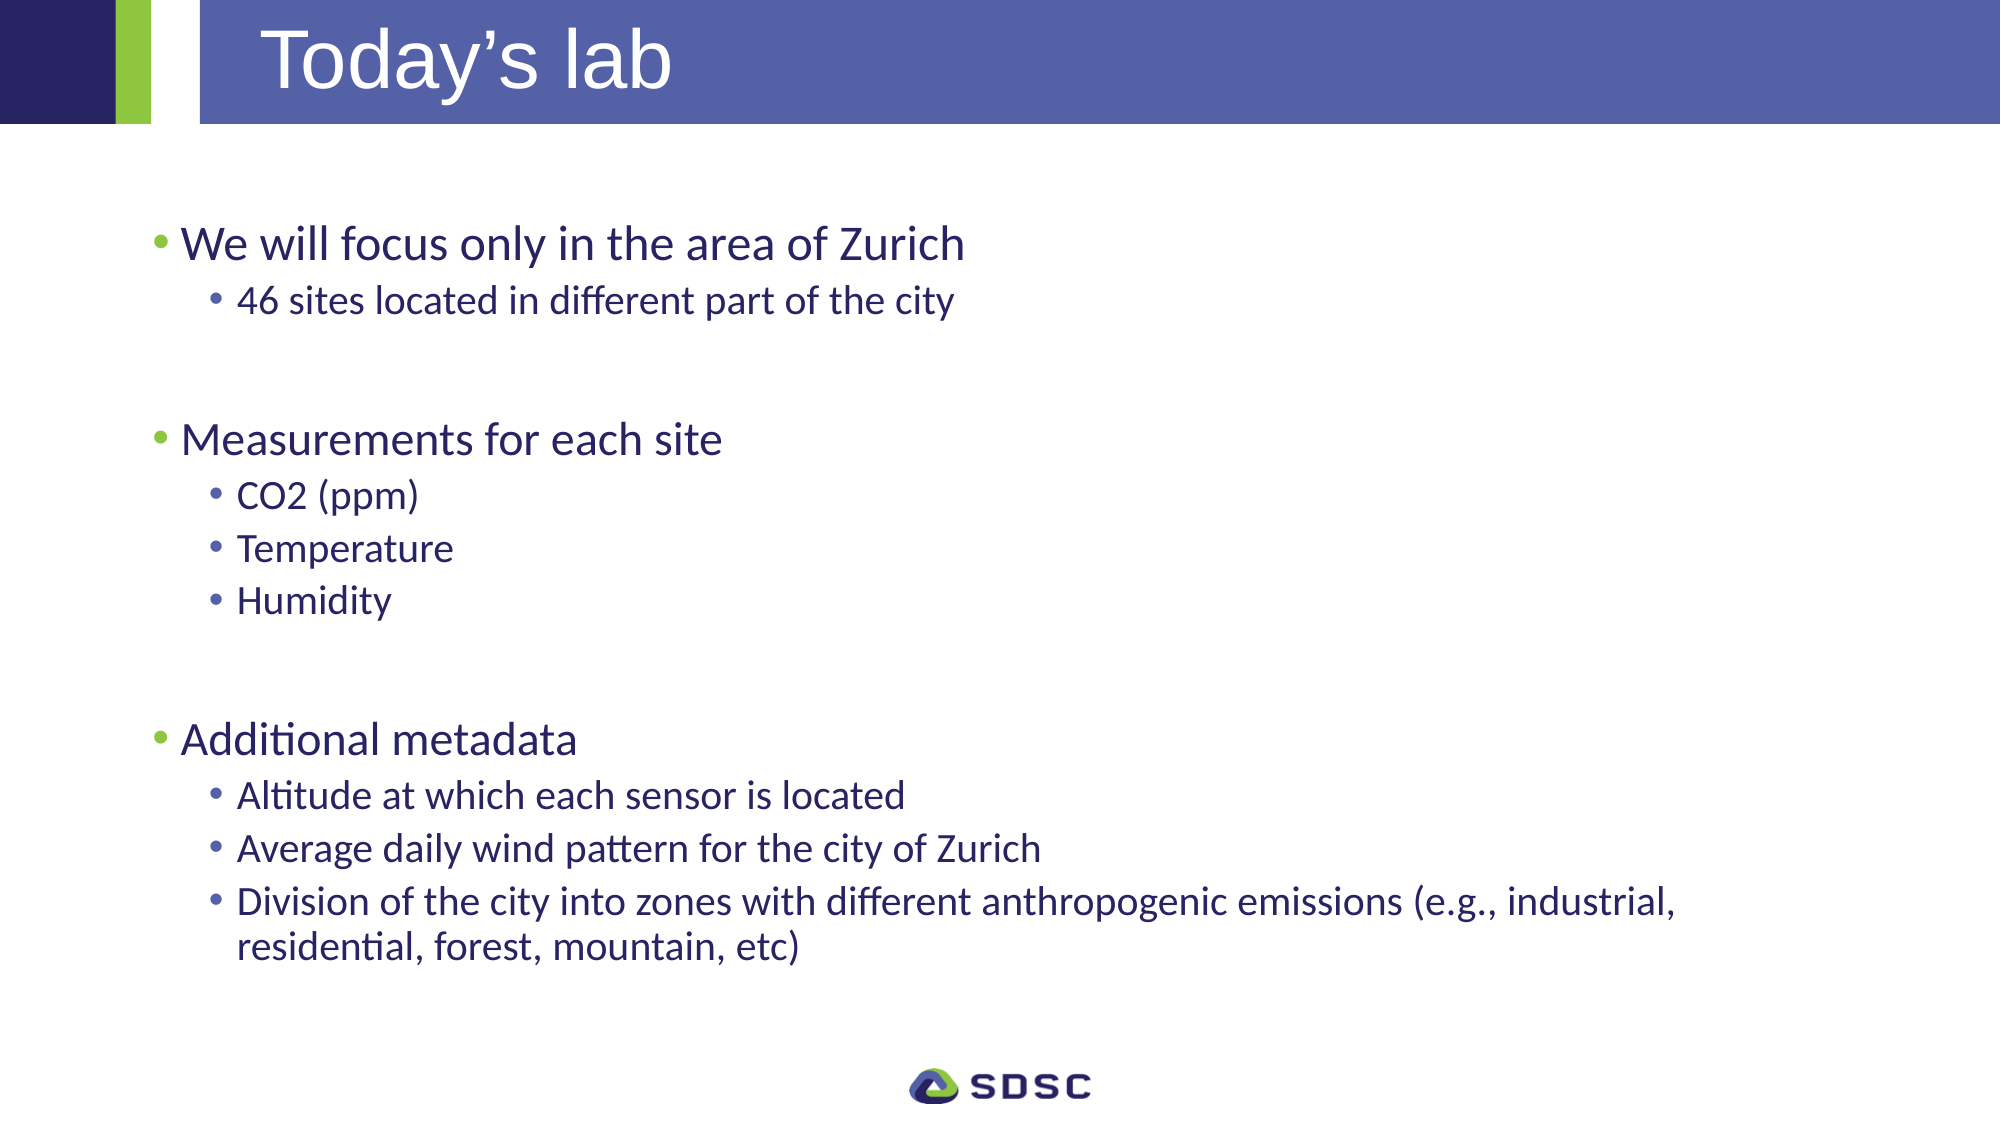

# Today’s lab
We will focus only in the area of Zurich
46 sites located in different part of the city

Measurements for each site
CO2 (ppm)
Temperature
Humidity

Additional metadata
Altitude at which each sensor is located
Average daily wind pattern for the city of Zurich
Division of the city into zones with different anthropogenic emissions (e.g., industrial, residential, forest, mountain, etc)